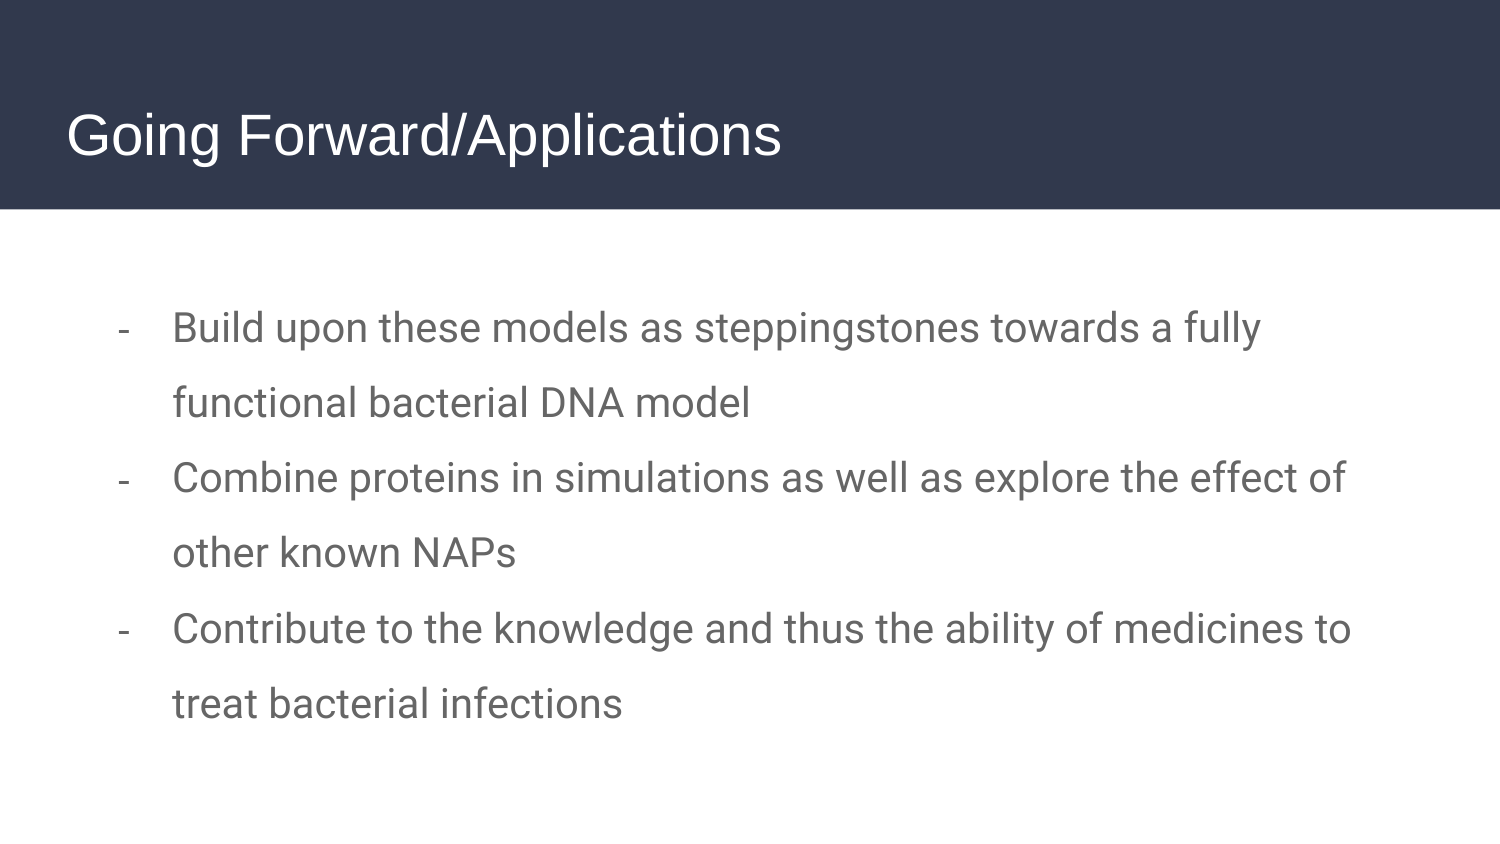

# Going Forward/Applications
Build upon these models as steppingstones towards a fully functional bacterial DNA model
Combine proteins in simulations as well as explore the effect of other known NAPs
Contribute to the knowledge and thus the ability of medicines to treat bacterial infections